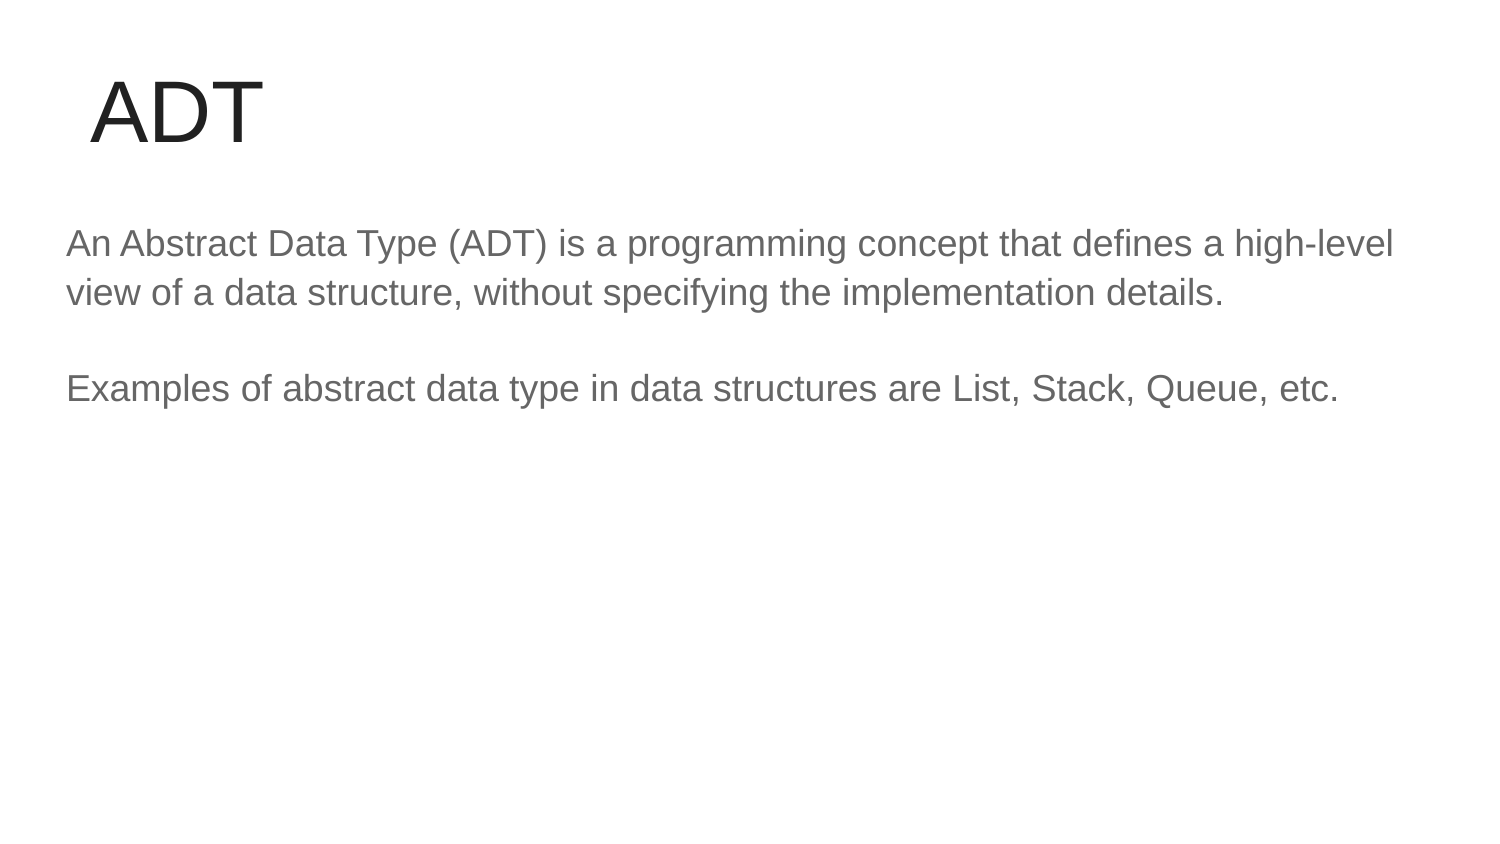

# ADT
An Abstract Data Type (ADT) is a programming concept that defines a high-level view of a data structure, without specifying the implementation details.
Examples of abstract data type in data structures are List, Stack, Queue, etc.